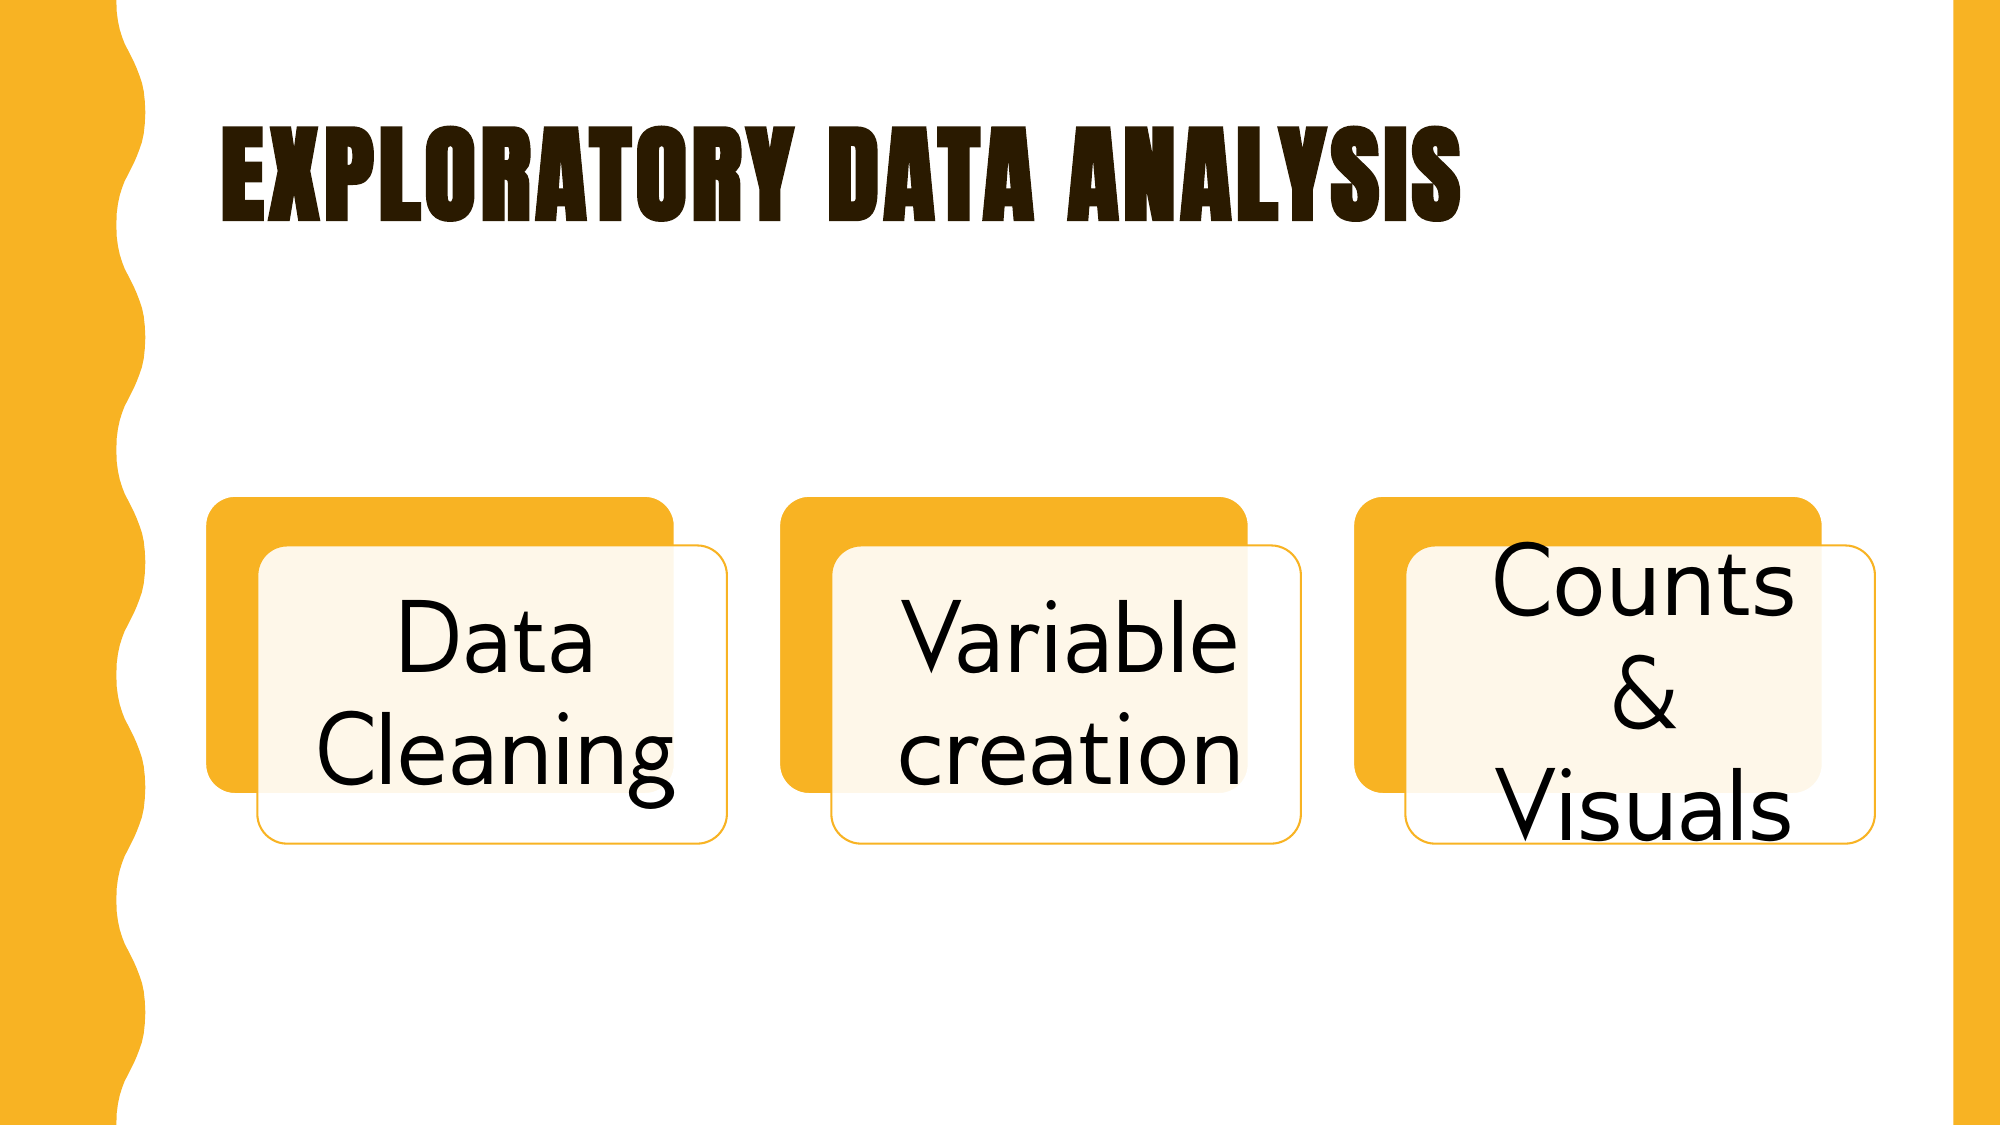

# Exploratory Data Analysis
Data Cleaning
Variable creation
Counts & Visuals